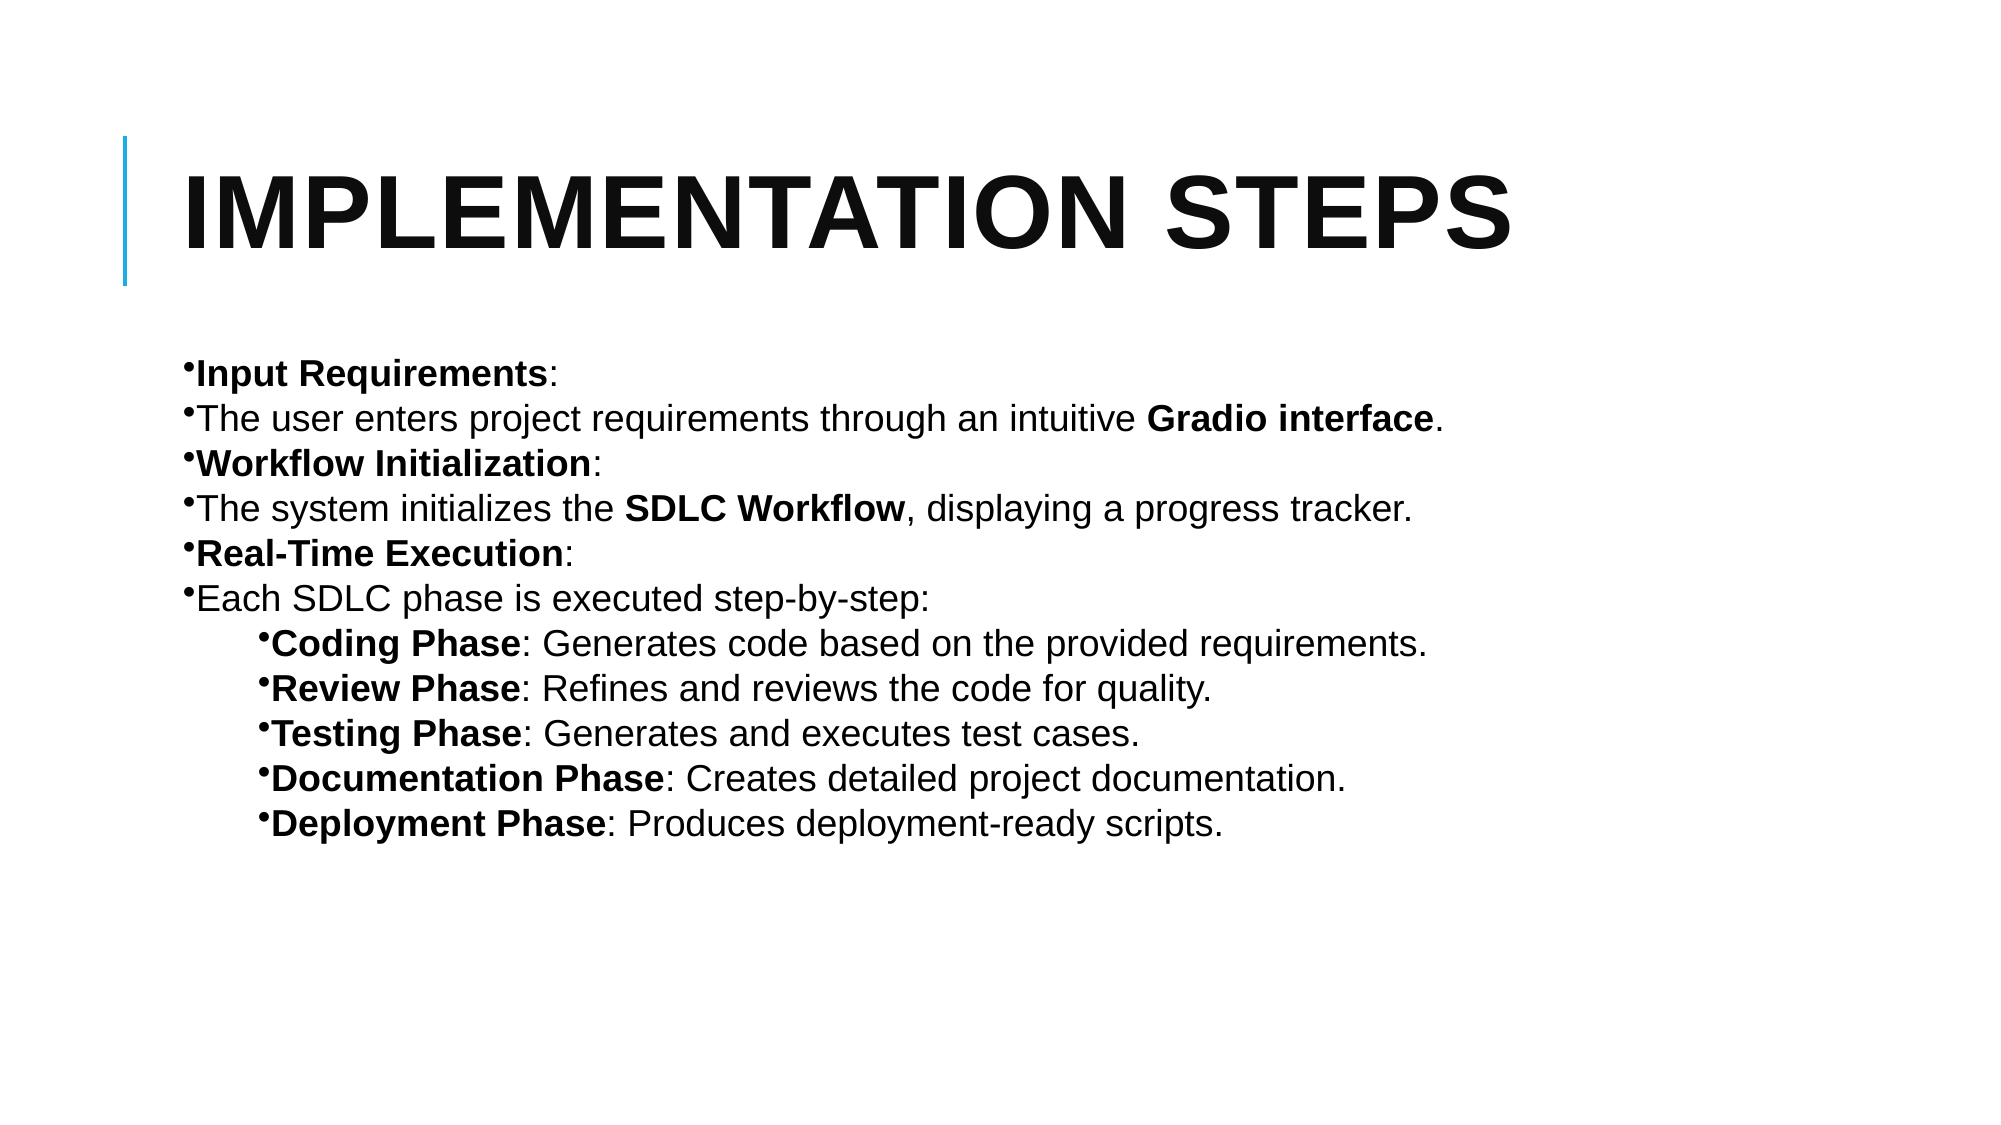

# Implementation Steps
Input Requirements:
The user enters project requirements through an intuitive Gradio interface.
Workflow Initialization:
The system initializes the SDLC Workflow, displaying a progress tracker.
Real-Time Execution:
Each SDLC phase is executed step-by-step:
Coding Phase: Generates code based on the provided requirements.
Review Phase: Refines and reviews the code for quality.
Testing Phase: Generates and executes test cases.
Documentation Phase: Creates detailed project documentation.
Deployment Phase: Produces deployment-ready scripts.